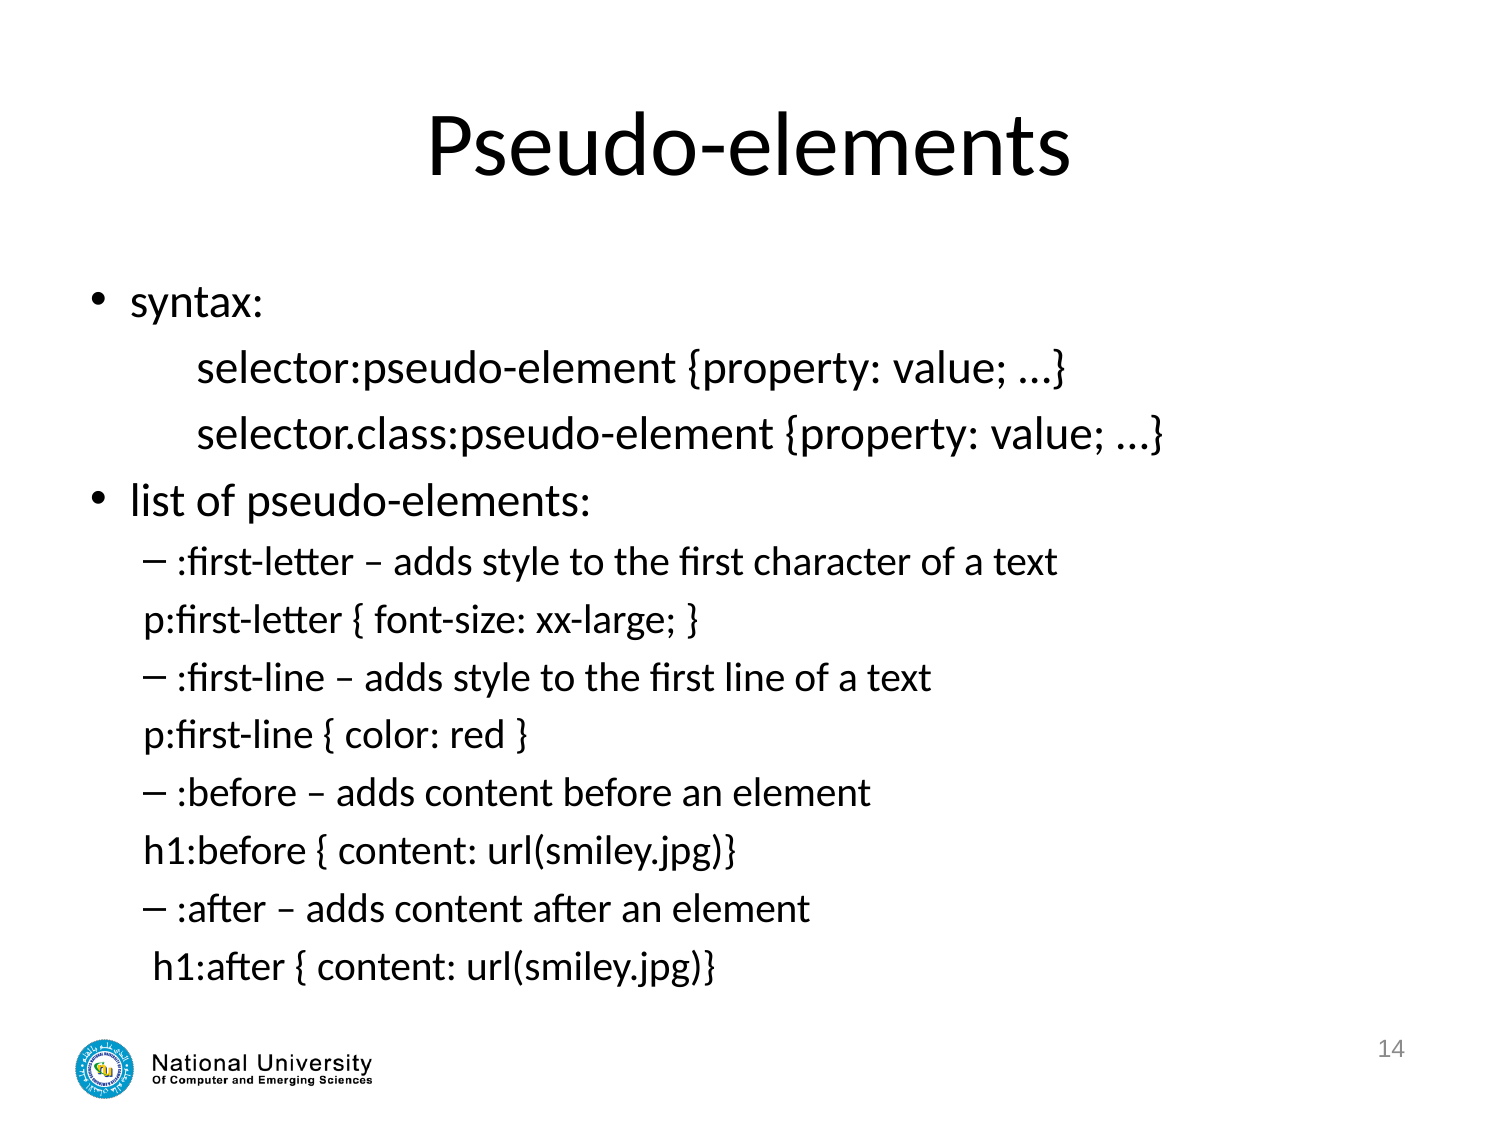

# Pseudo-elements
syntax:
	selector:pseudo-element {property: value; …}
	selector.class:pseudo-element {property: value; …}
list of pseudo-elements:
:first-letter – adds style to the first character of a text
			p:first-letter { font-size: xx-large; }
:first-line – adds style to the first line of a text
			p:first-line { color: red }
:before – adds content before an element
			h1:before { content: url(smiley.jpg)}
:after – adds content after an element
			 h1:after { content: url(smiley.jpg)}
14